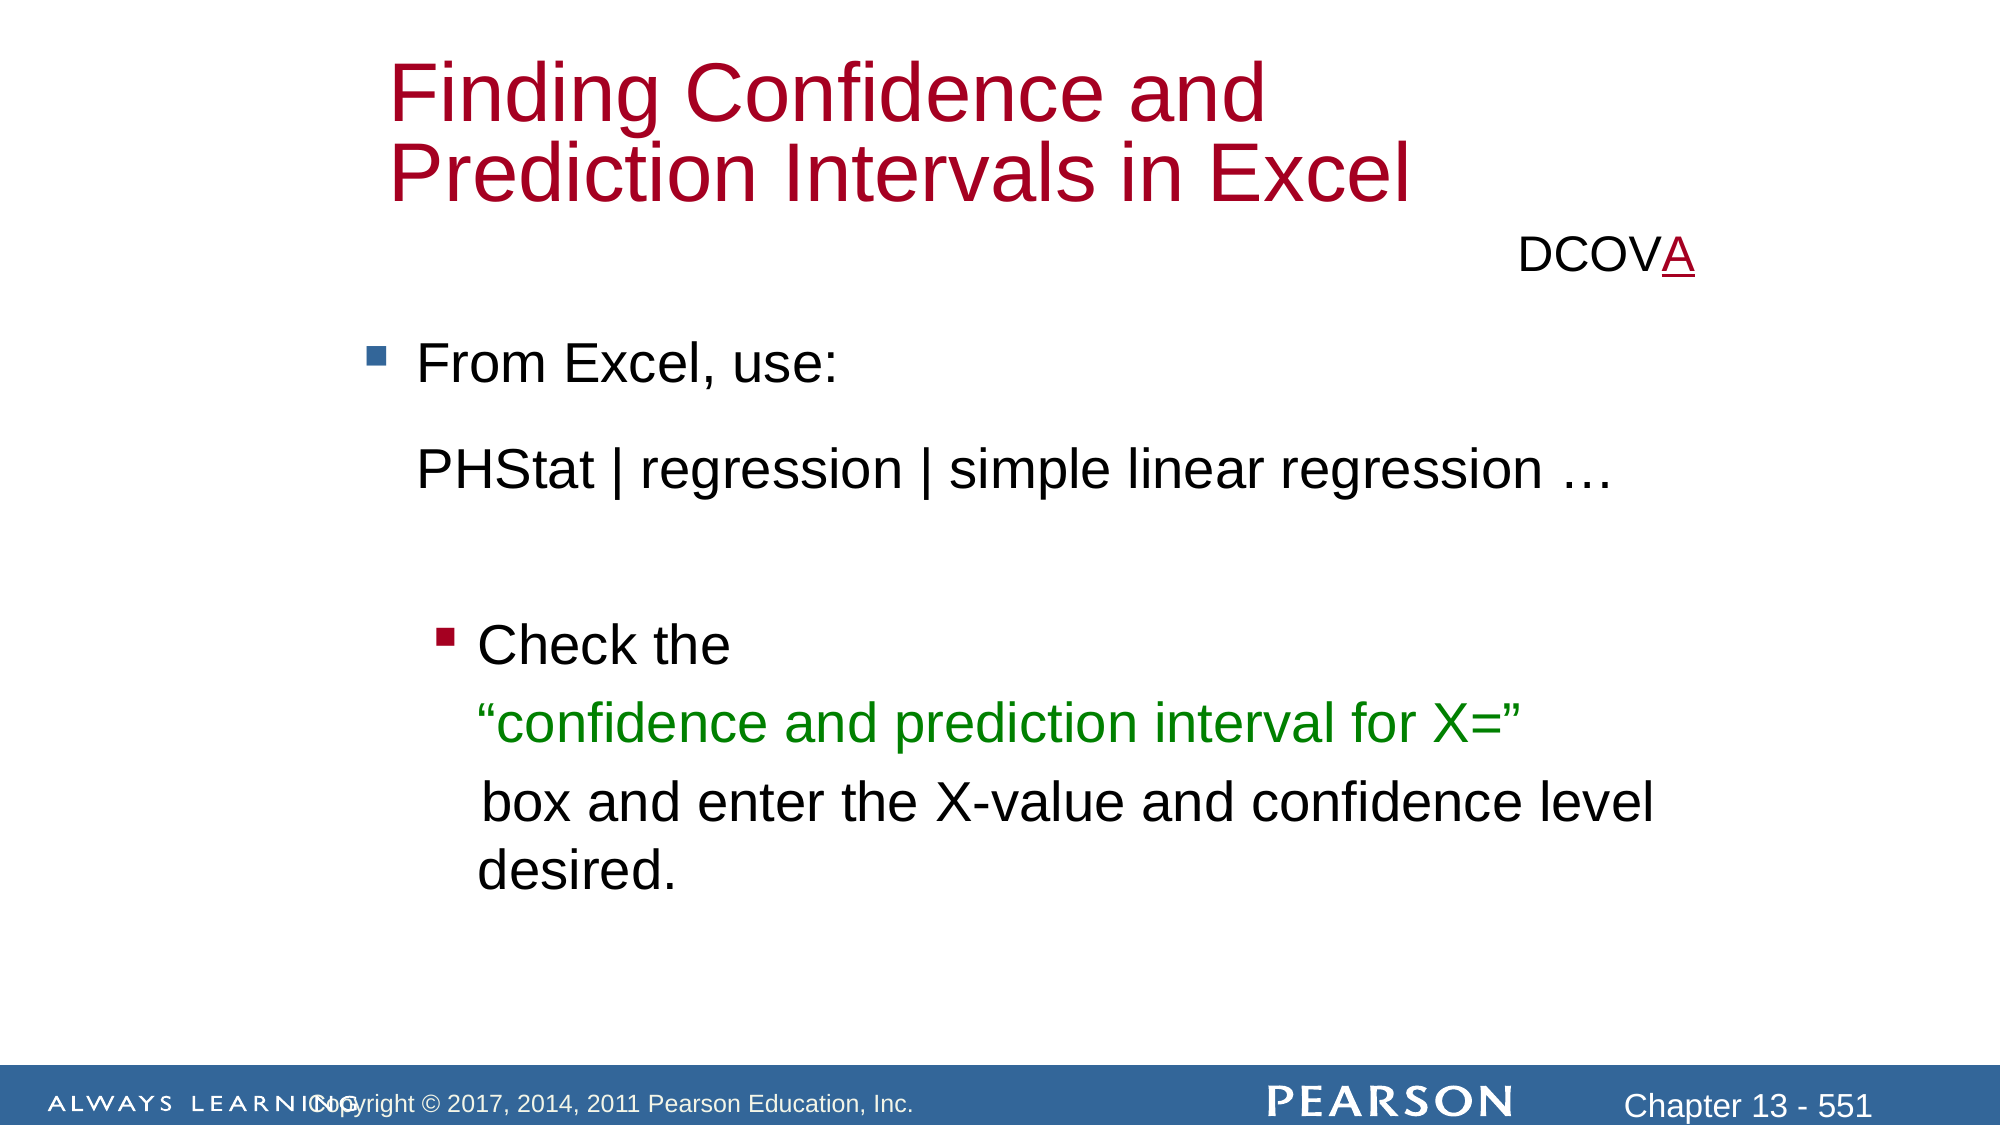

Finding Confidence and
Prediction Intervals in Excel
DCOVA
From Excel, use:
	PHStat | regression | simple linear regression …

Check the
	“confidence and prediction interval for X=”
   box and enter the X-value and confidence level desired.